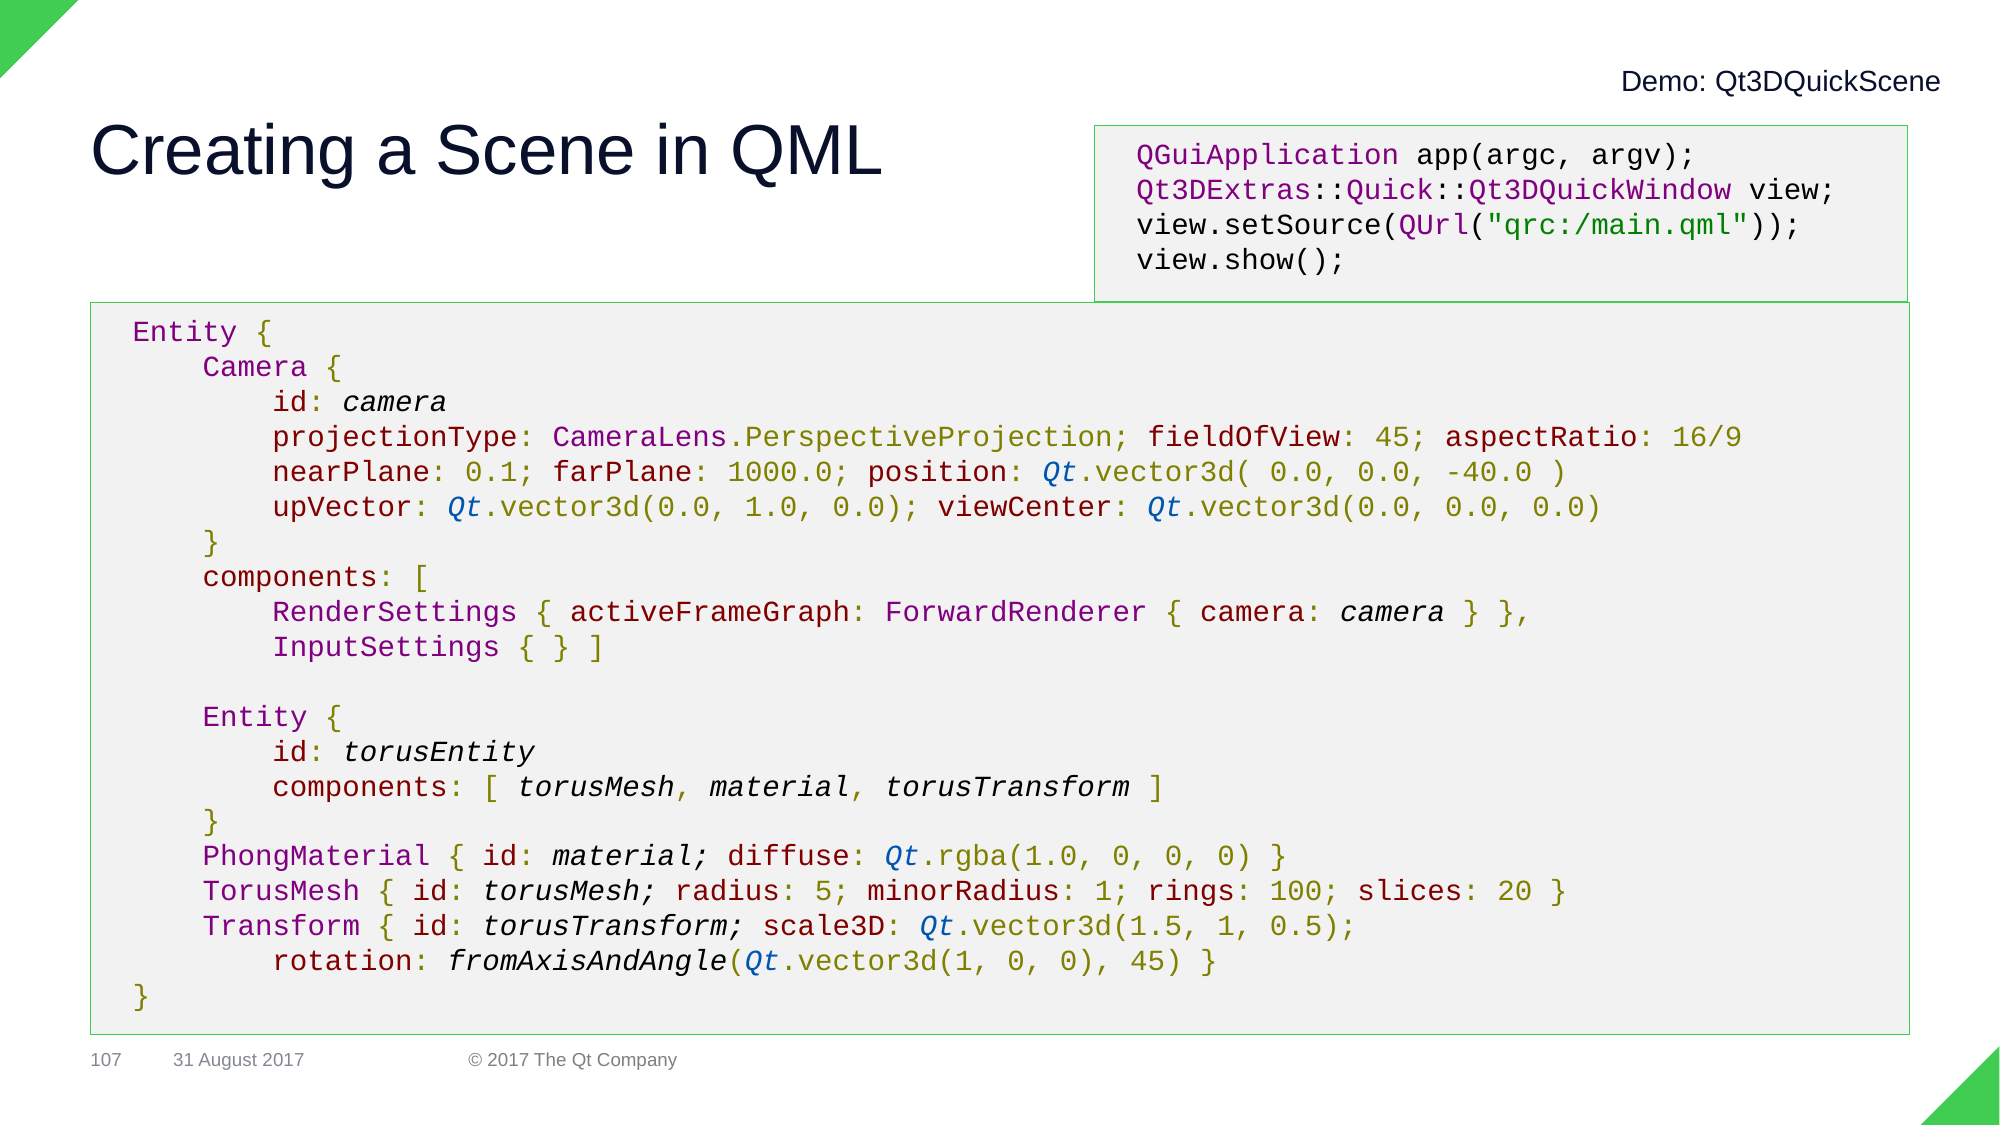

Demo: Qt3DQuickScene
# Creating a Scene in QML
QGuiApplication app(argc, argv);
Qt3DExtras::Quick::Qt3DQuickWindow view;
view.setSource(QUrl("qrc:/main.qml"));
view.show();
Entity {
    Camera {
        id: camera
        projectionType: CameraLens.PerspectiveProjection; fieldOfView: 45; aspectRatio: 16/9
        nearPlane: 0.1; farPlane: 1000.0; position: Qt.vector3d( 0.0, 0.0, -40.0 )
        upVector: Qt.vector3d(0.0, 1.0, 0.0); viewCenter: Qt.vector3d(0.0, 0.0, 0.0)
    }
    components: [
        RenderSettings { activeFrameGraph: ForwardRenderer { camera: camera } },
        InputSettings { } ]
    Entity {
        id: torusEntity
        components: [ torusMesh, material, torusTransform ]
    }
    PhongMaterial { id: material; diffuse: Qt.rgba(1.0, 0, 0, 0) }
    TorusMesh { id: torusMesh; radius: 5; minorRadius: 1; rings: 100; slices: 20 }
    Transform { id: torusTransform; scale3D: Qt.vector3d(1.5, 1, 0.5);
        rotation: fromAxisAndAngle(Qt.vector3d(1, 0, 0), 45) }
}
107
31 August 2017
© 2017 The Qt Company